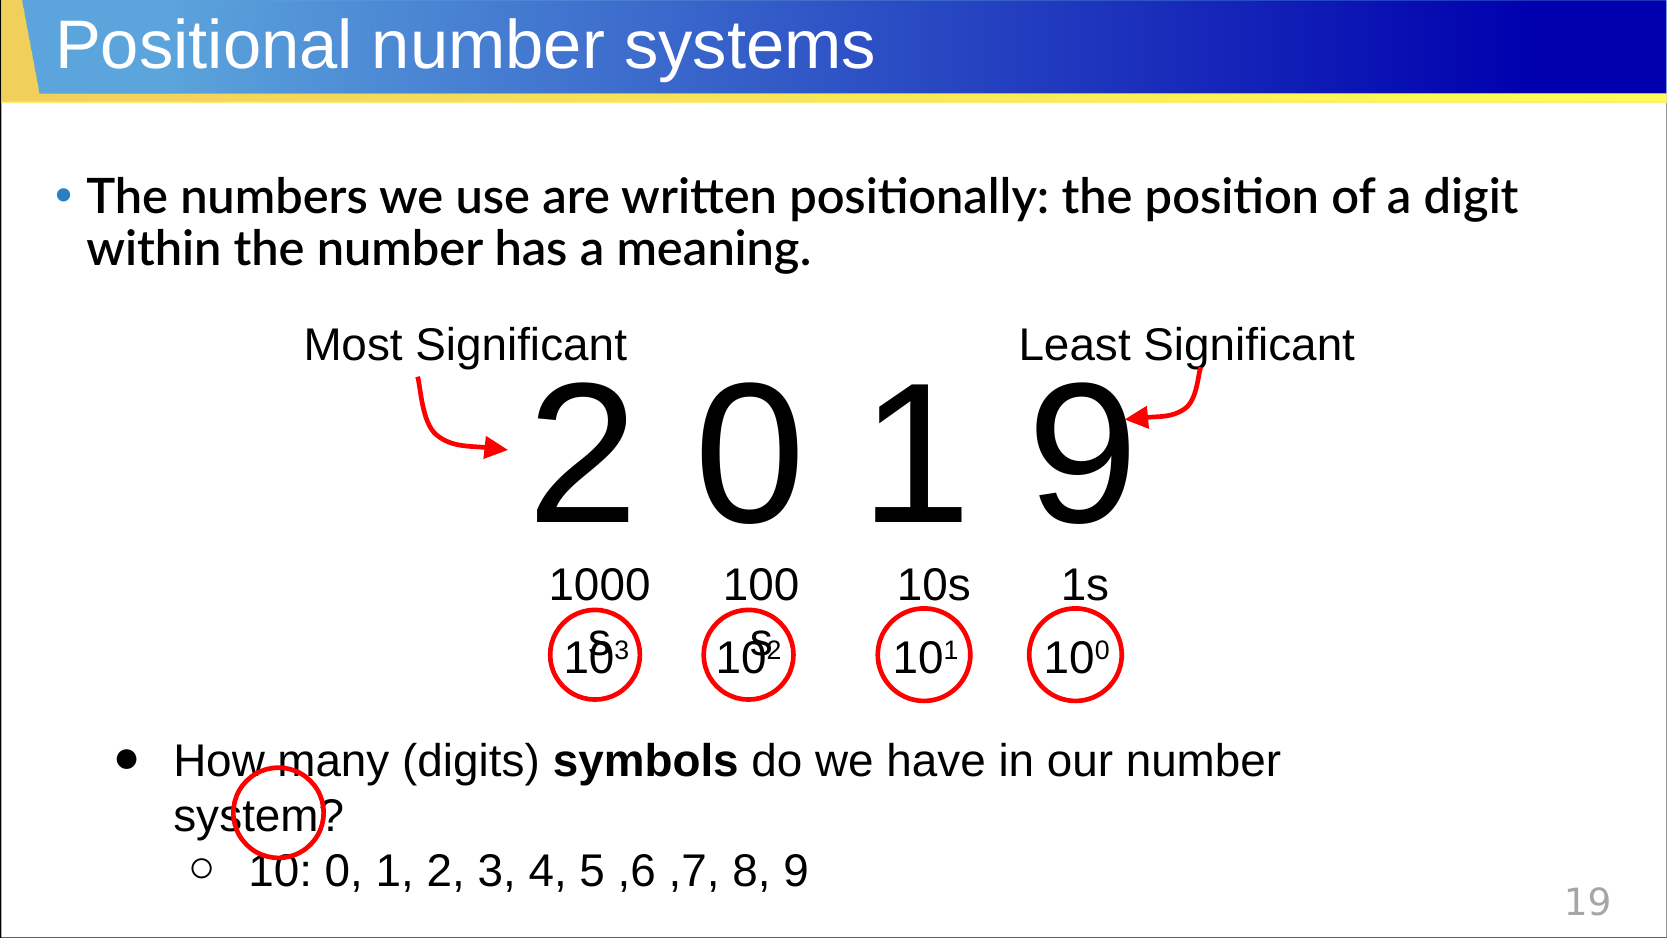

# Positional number systems
The numbers we use are written positionally: the position of a digit within the number has a meaning.
Most Significant
Least Significant

2 0 1 9
1000s
100s
10s
1s

103
102
101
100
How many (digits) symbols do we have in our number system?
10: 0, 1, 2, 3, 4, 5 ,6 ,7, 8, 9
19